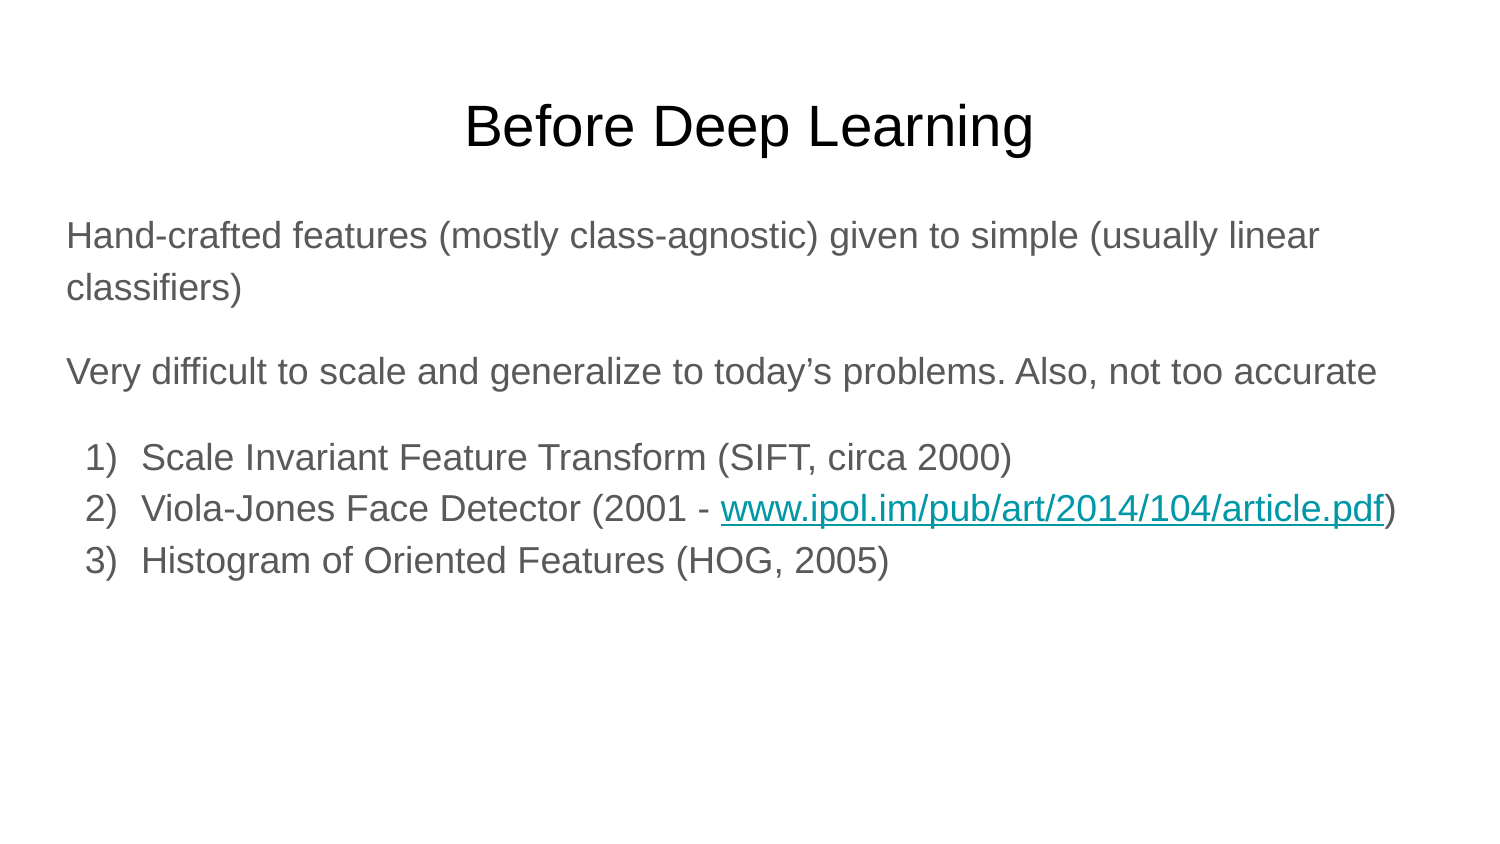

# Before Deep Learning
Hand-crafted features (mostly class-agnostic) given to simple (usually linear classifiers)
Very difficult to scale and generalize to today’s problems. Also, not too accurate
Scale Invariant Feature Transform (SIFT, circa 2000)
Viola-Jones Face Detector (2001 - www.ipol.im/pub/art/2014/104/article.pdf)
Histogram of Oriented Features (HOG, 2005)